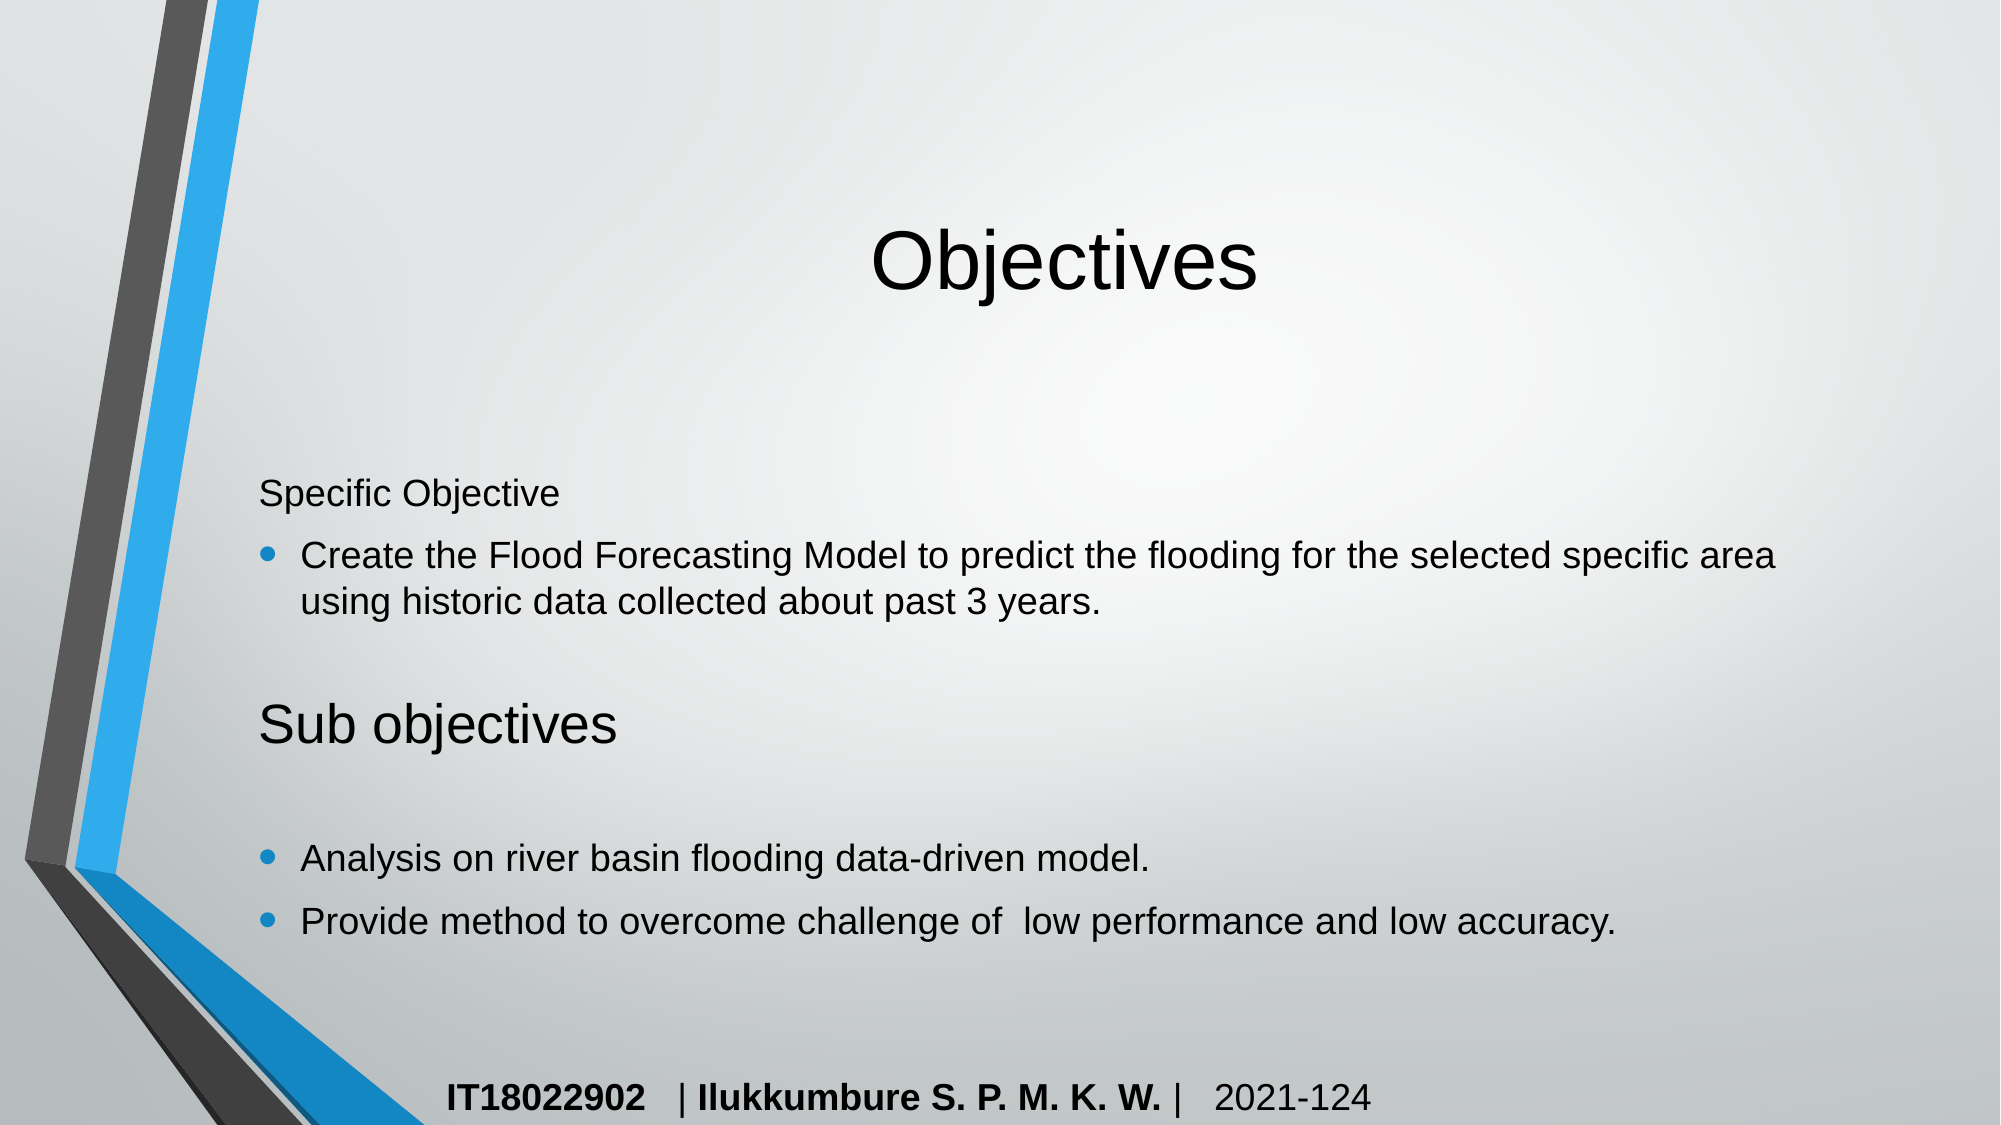

# Objectives
Specific Objective
Create the Flood Forecasting Model to predict the flooding for the selected specific area using historic data collected about past 3 years.
Sub objectives

Analysis on river basin flooding data-driven model.
Provide method to overcome challenge of  low performance and low accuracy.
IT18022902   | Ilukkumbure S. P. M. K. W. |   2021-124